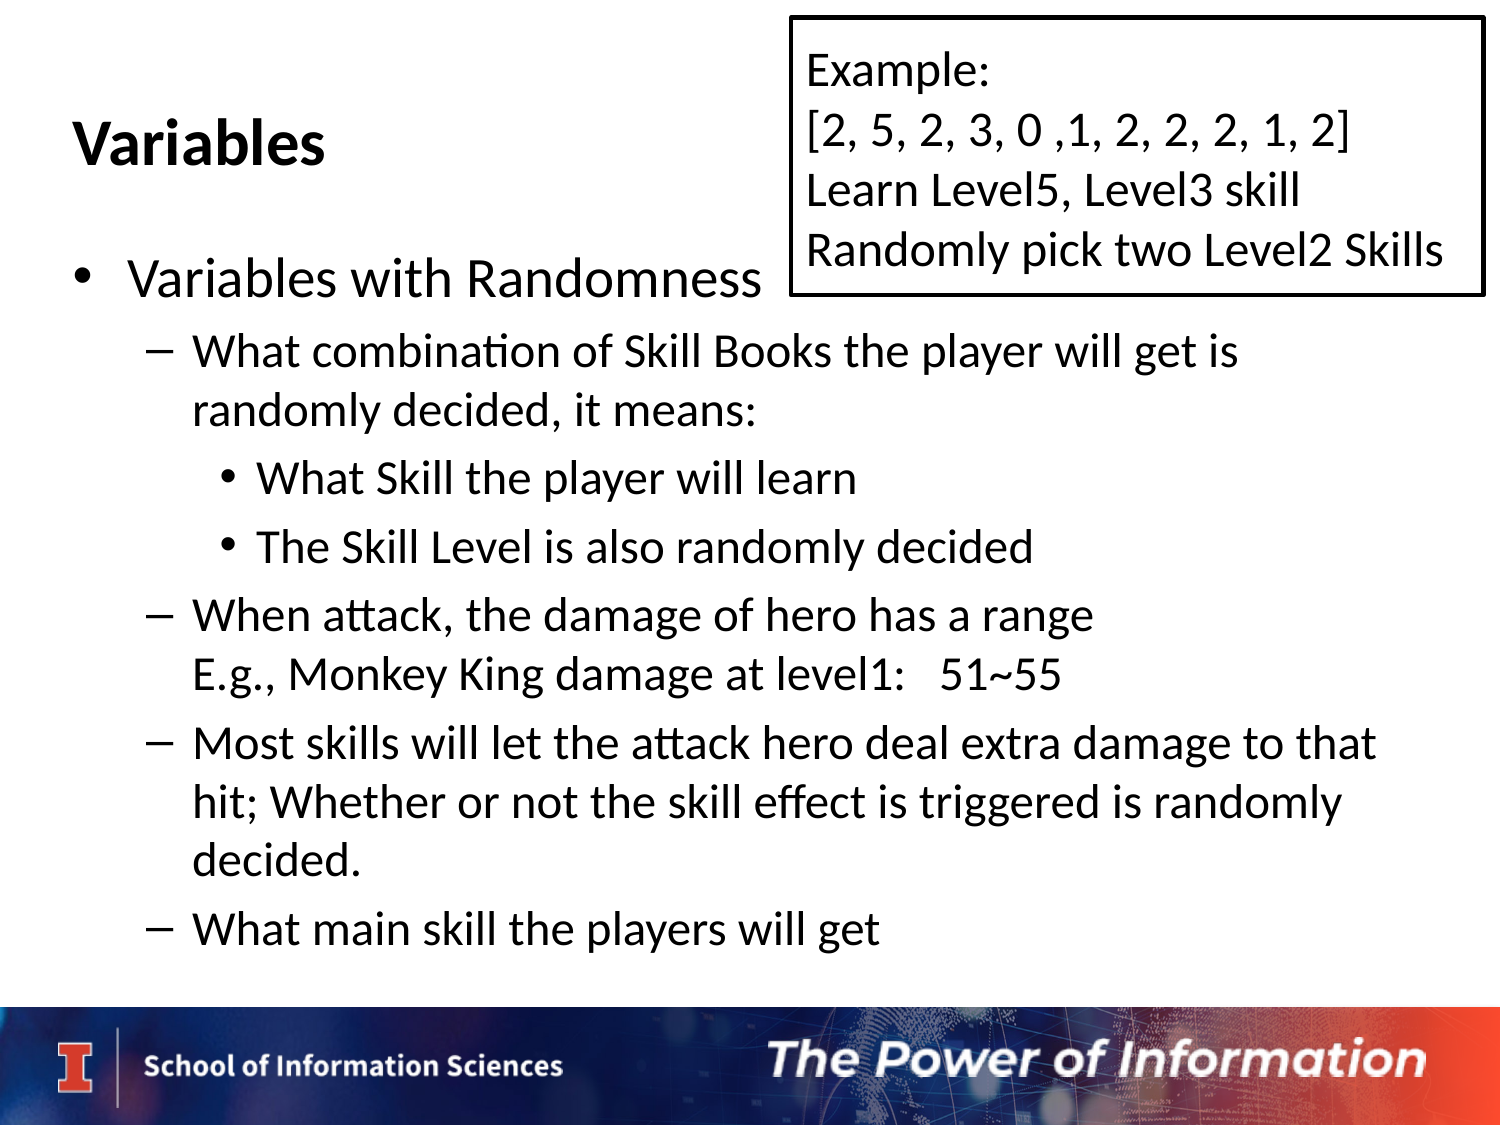

Example:
[2, 5, 2, 3, 0 ,1, 2, 2, 2, 1, 2]
Learn Level5, Level3 skill
Randomly pick two Level2 Skills
# Variables
Variables with Randomness
What combination of Skill Books the player will get is randomly decided, it means:
What Skill the player will learn
The Skill Level is also randomly decided
When attack, the damage of hero has a range
E.g., Monkey King damage at level1:   51~55
Most skills will let the attack hero deal extra damage to that hit; Whether or not the skill effect is triggered is randomly decided.
What main skill the players will get